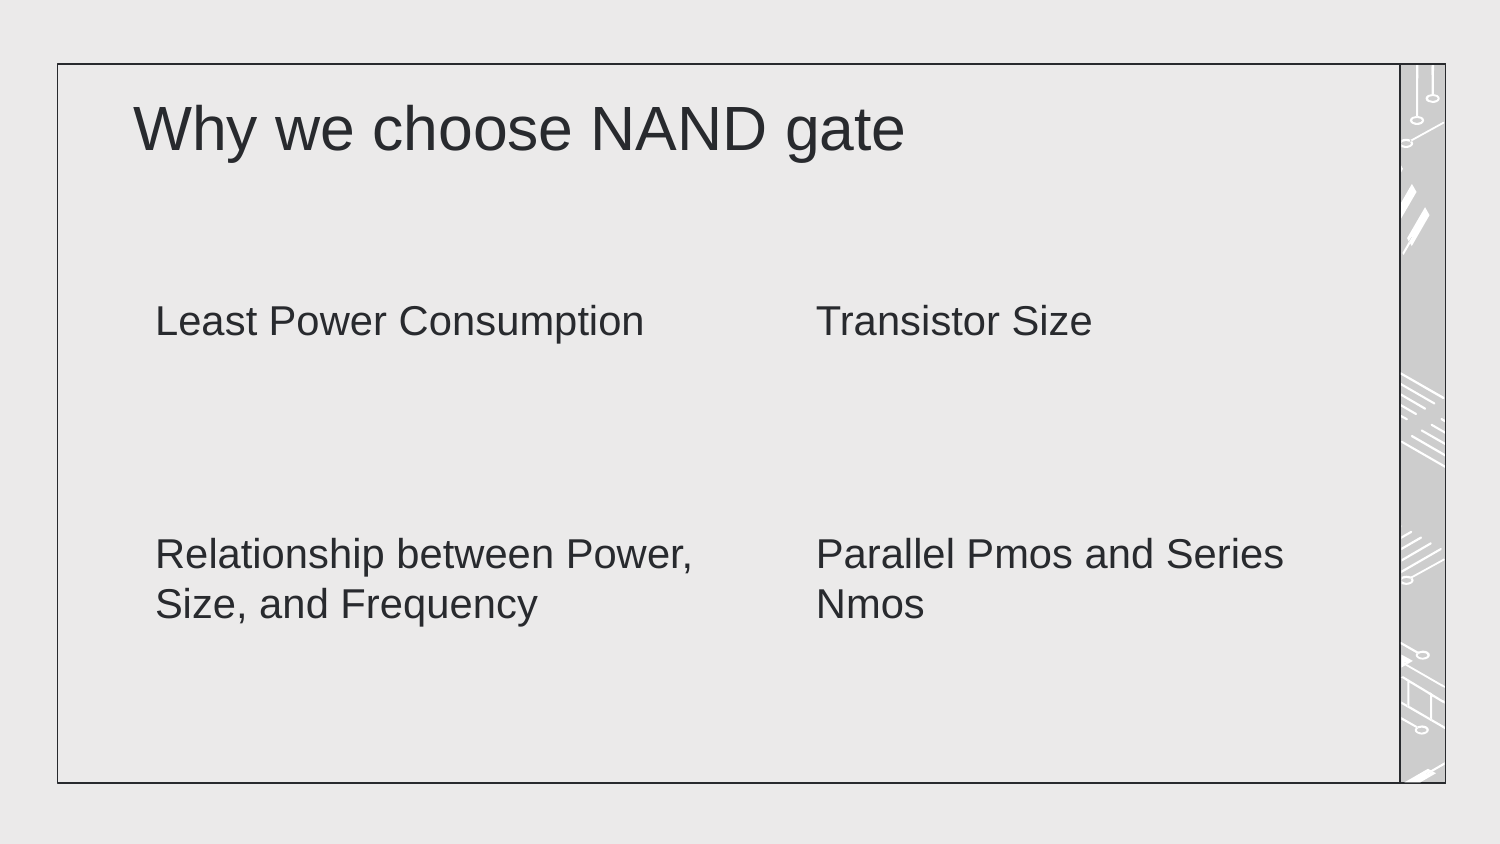

# Why we choose NAND gate
Least Power Consumption
Transistor Size
Relationship between Power, Size, and Frequency
Parallel Pmos and Series Nmos